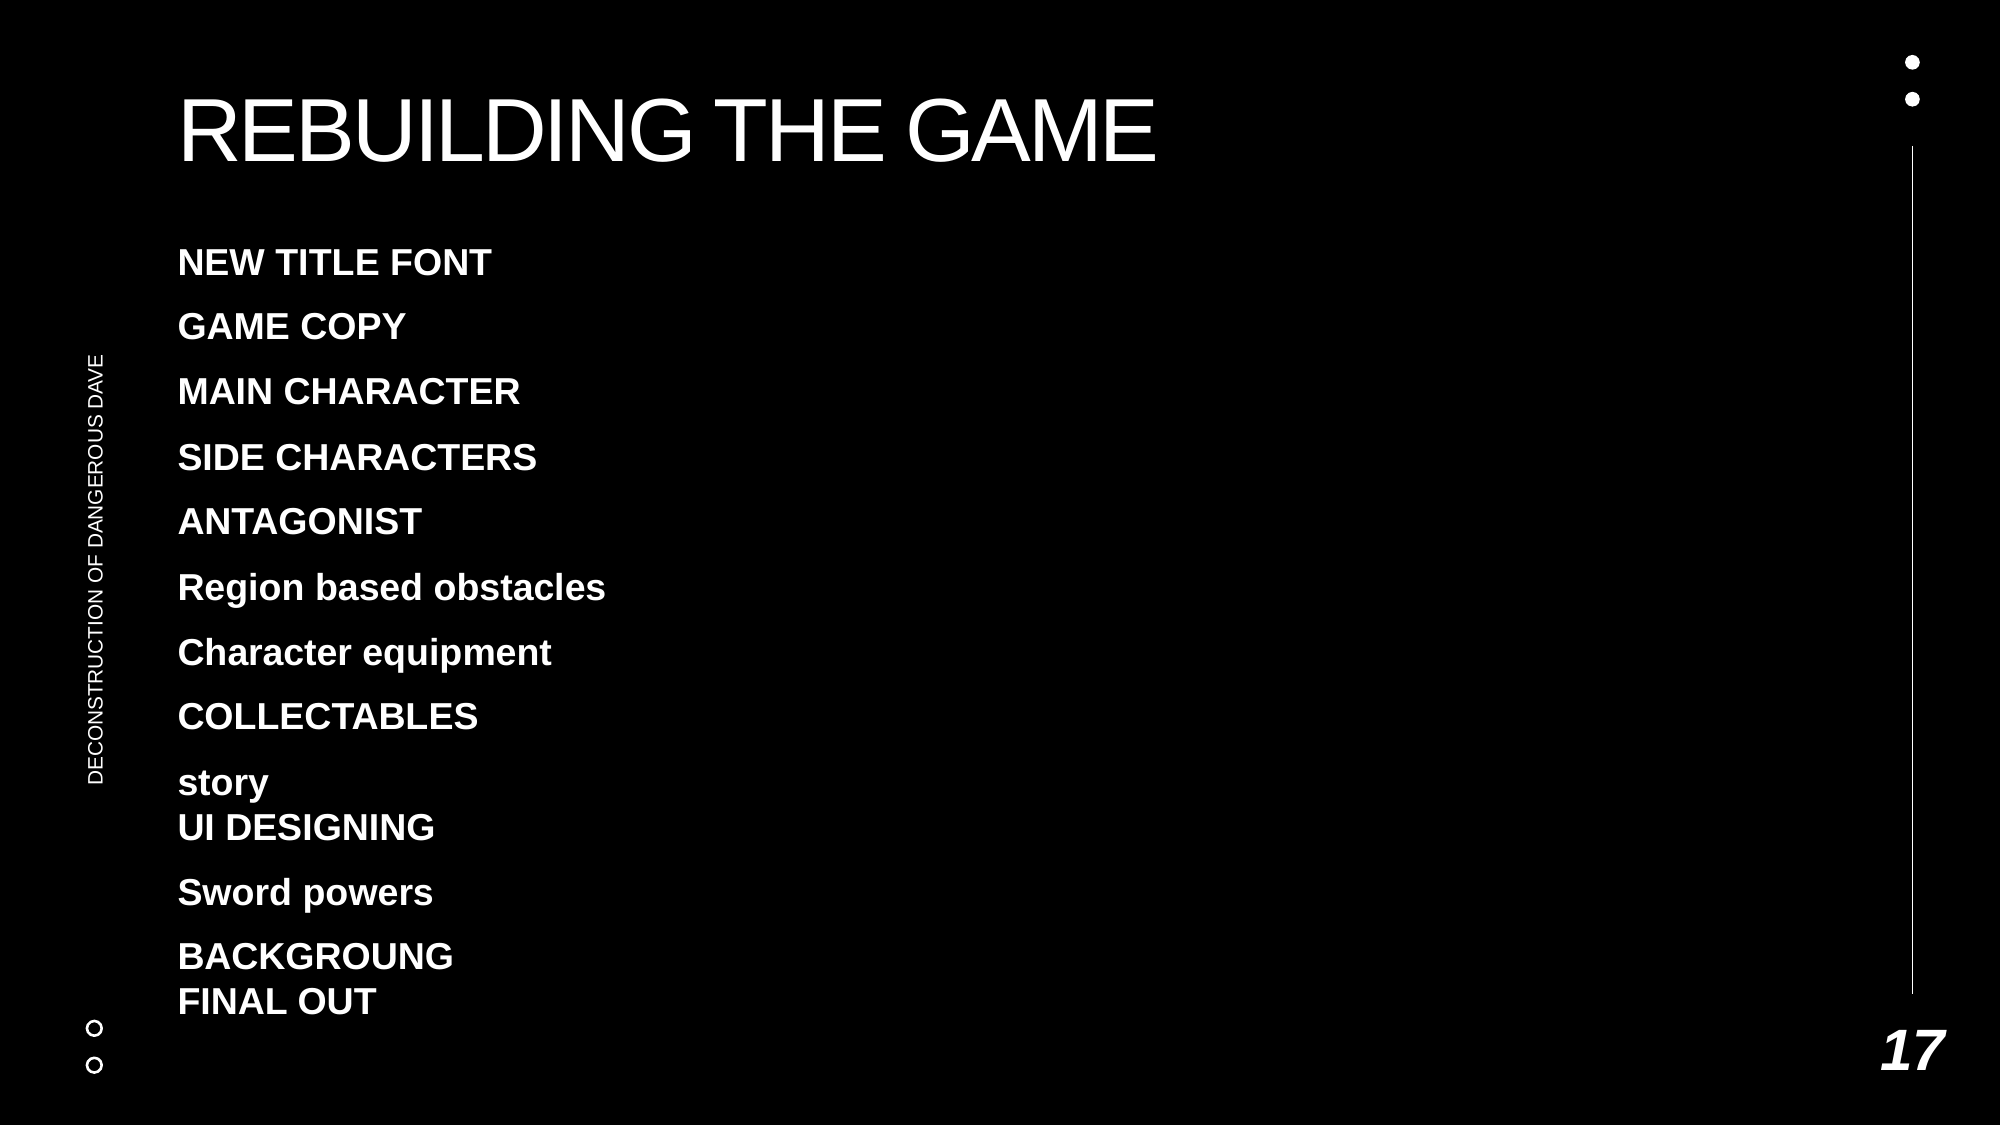

# REBUILDING THE GAME
NEW TITLE FONT
GAME COPY
MAIN CHARACTER
SIDE CHARACTERS
ANTAGONIST
Region based obstacles
Character equipment
COLLECTABLES
story
UI DESIGNING
Sword powers
BACKGROUNG
FINAL OUT

DECONSTRUCTION OF DANGEROUS DAVE
17